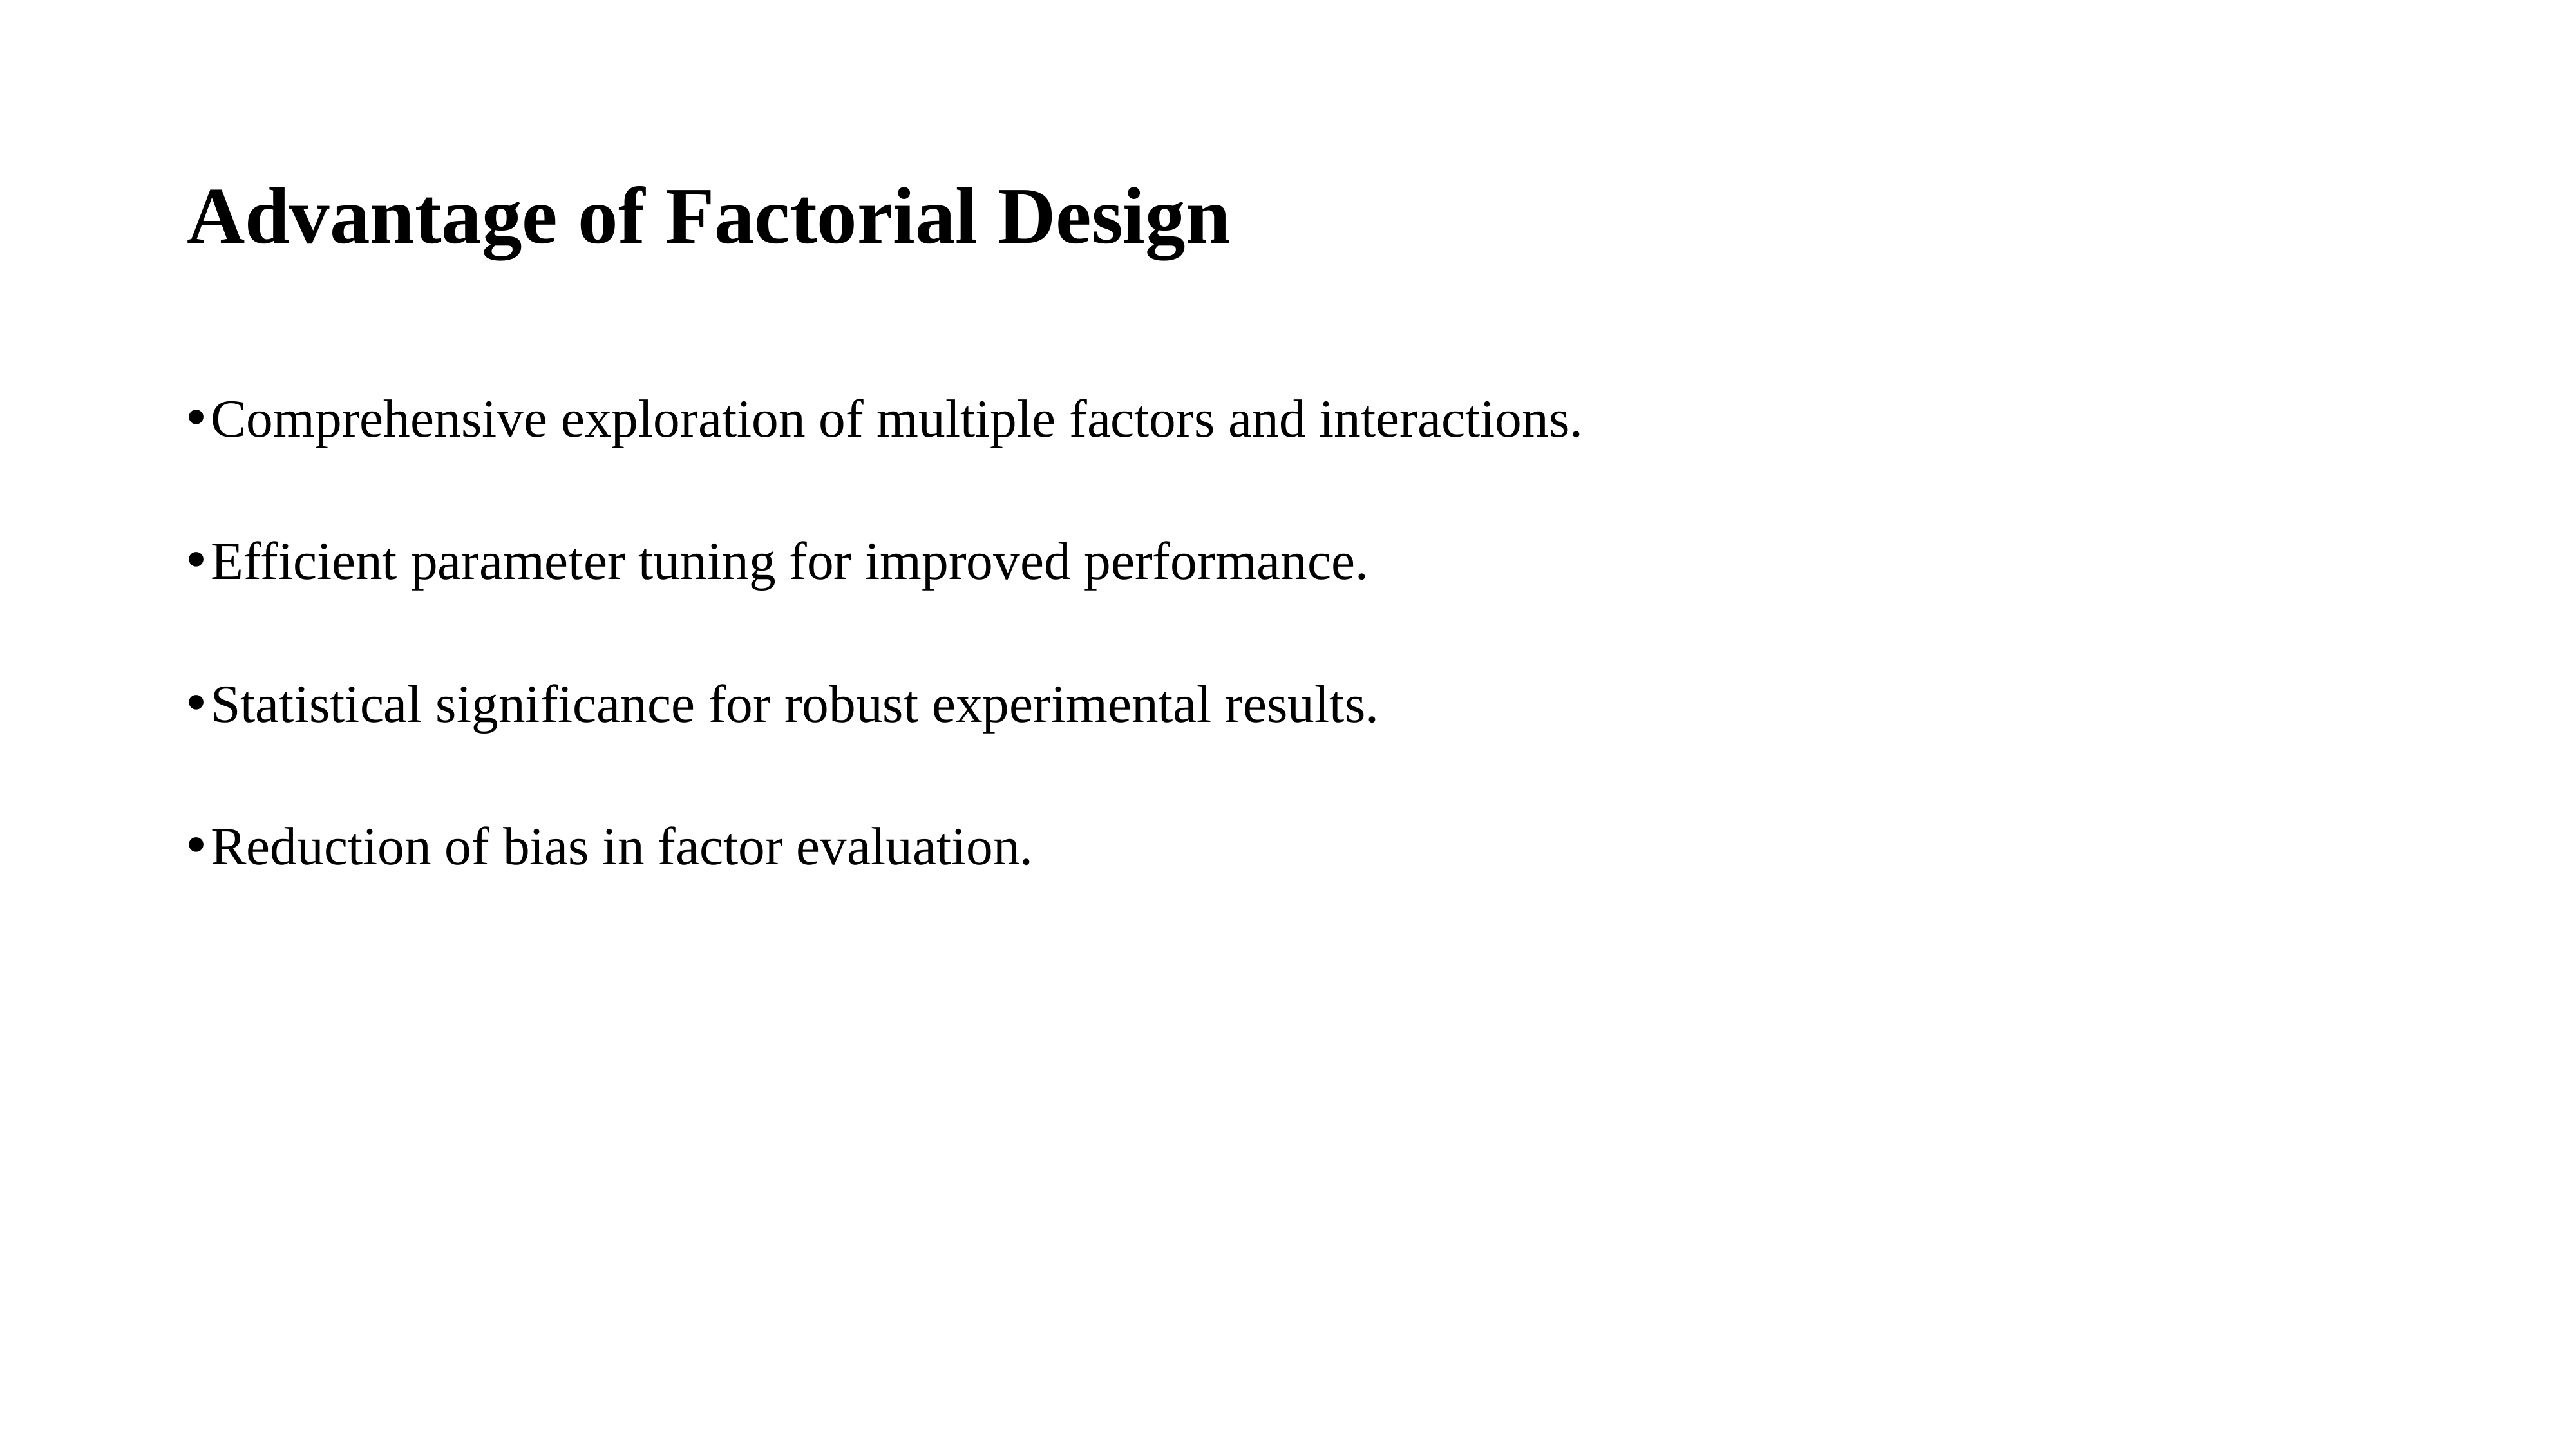

# Advantage of Factorial Design
Comprehensive exploration of multiple factors and interactions.

Efficient parameter tuning for improved performance.

Statistical significance for robust experimental results.

Reduction of bias in factor evaluation.